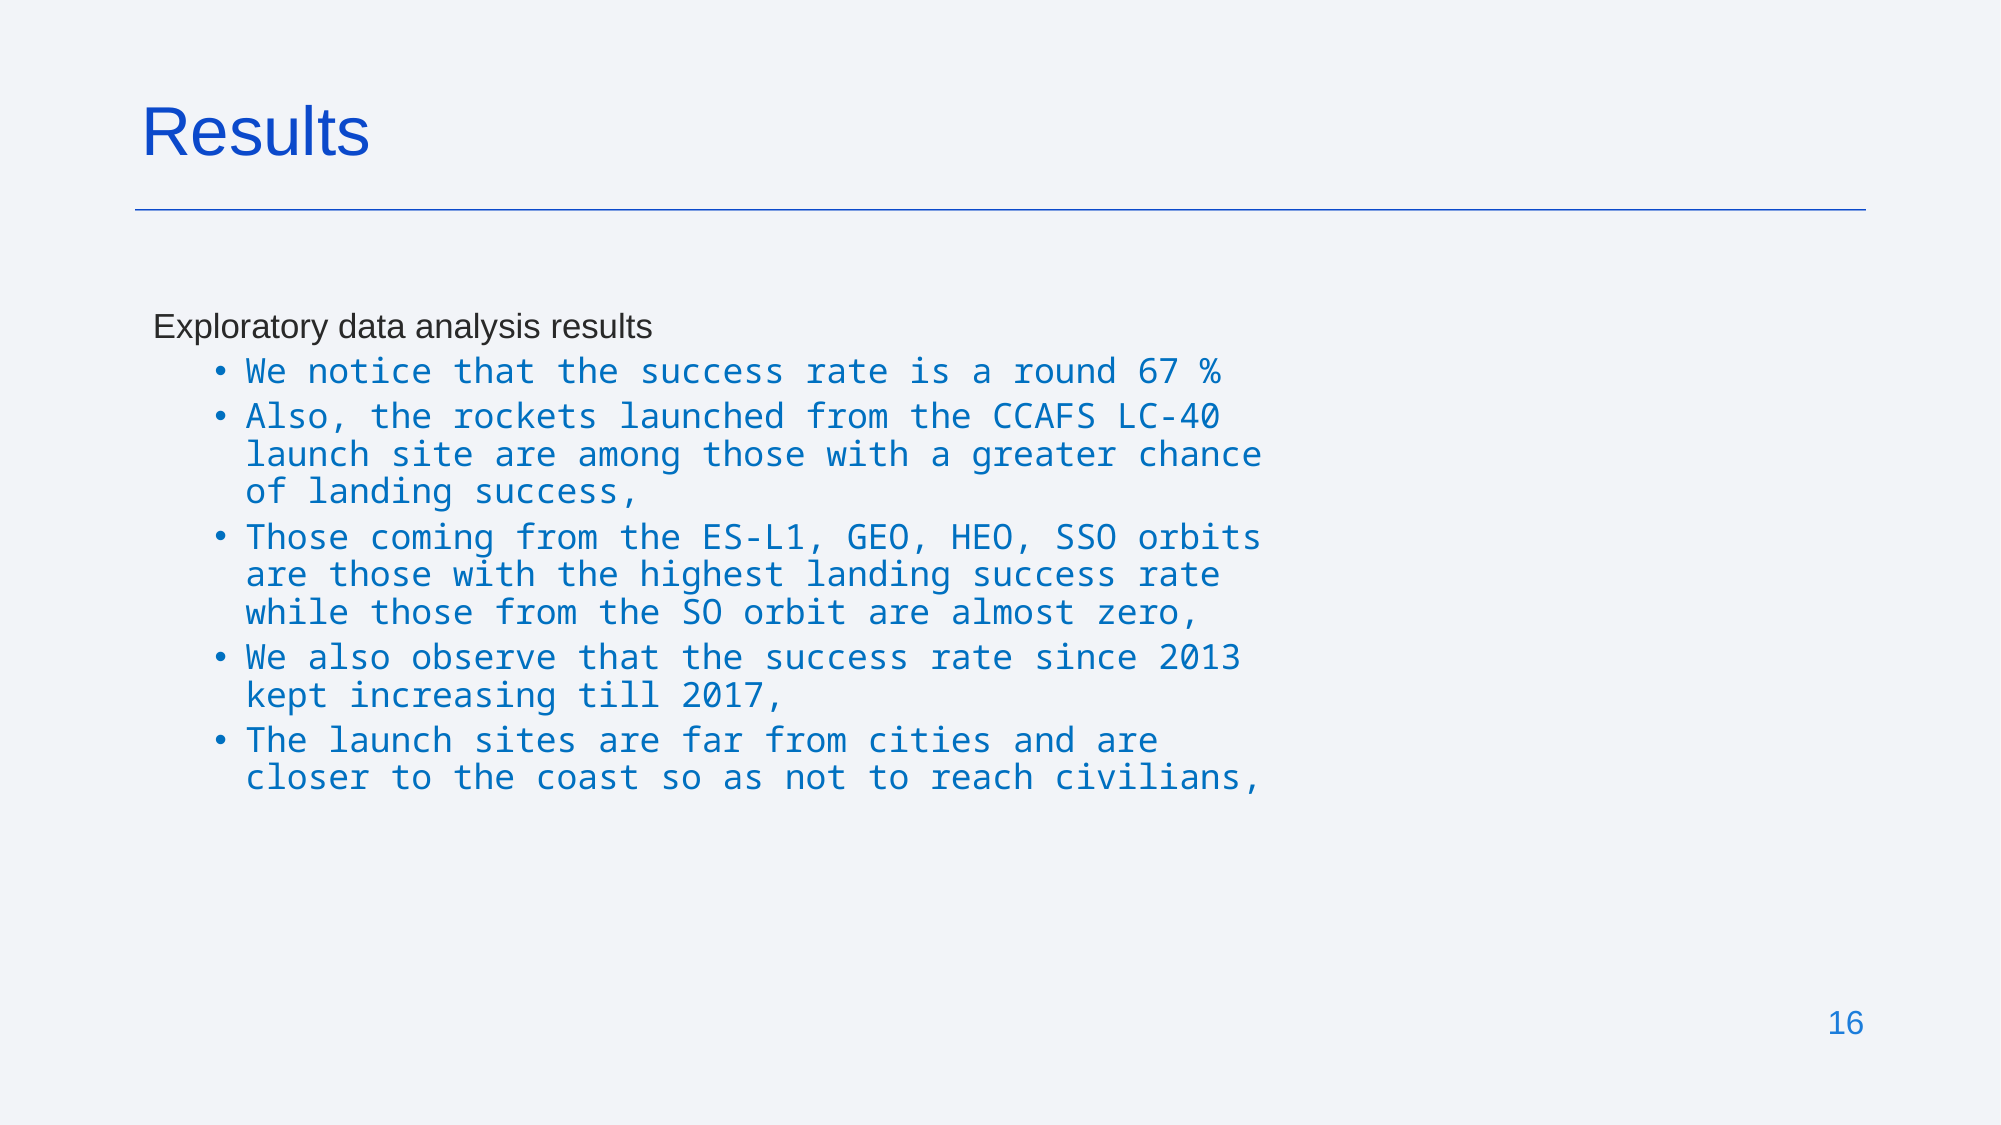

Results
Exploratory data analysis results
We notice that the success rate is a round 67 %
Also, the rockets launched from the CCAFS LC-40 launch site are among those with a greater chance of landing success,
Those coming from the ES-L1, GEO, HEO, SSO orbits are those with the highest landing success rate while those from the SO orbit are almost zero,
We also observe that the success rate since 2013 kept increasing till 2017,
The launch sites are far from cities and are closer to the coast so as not to reach civilians,

16